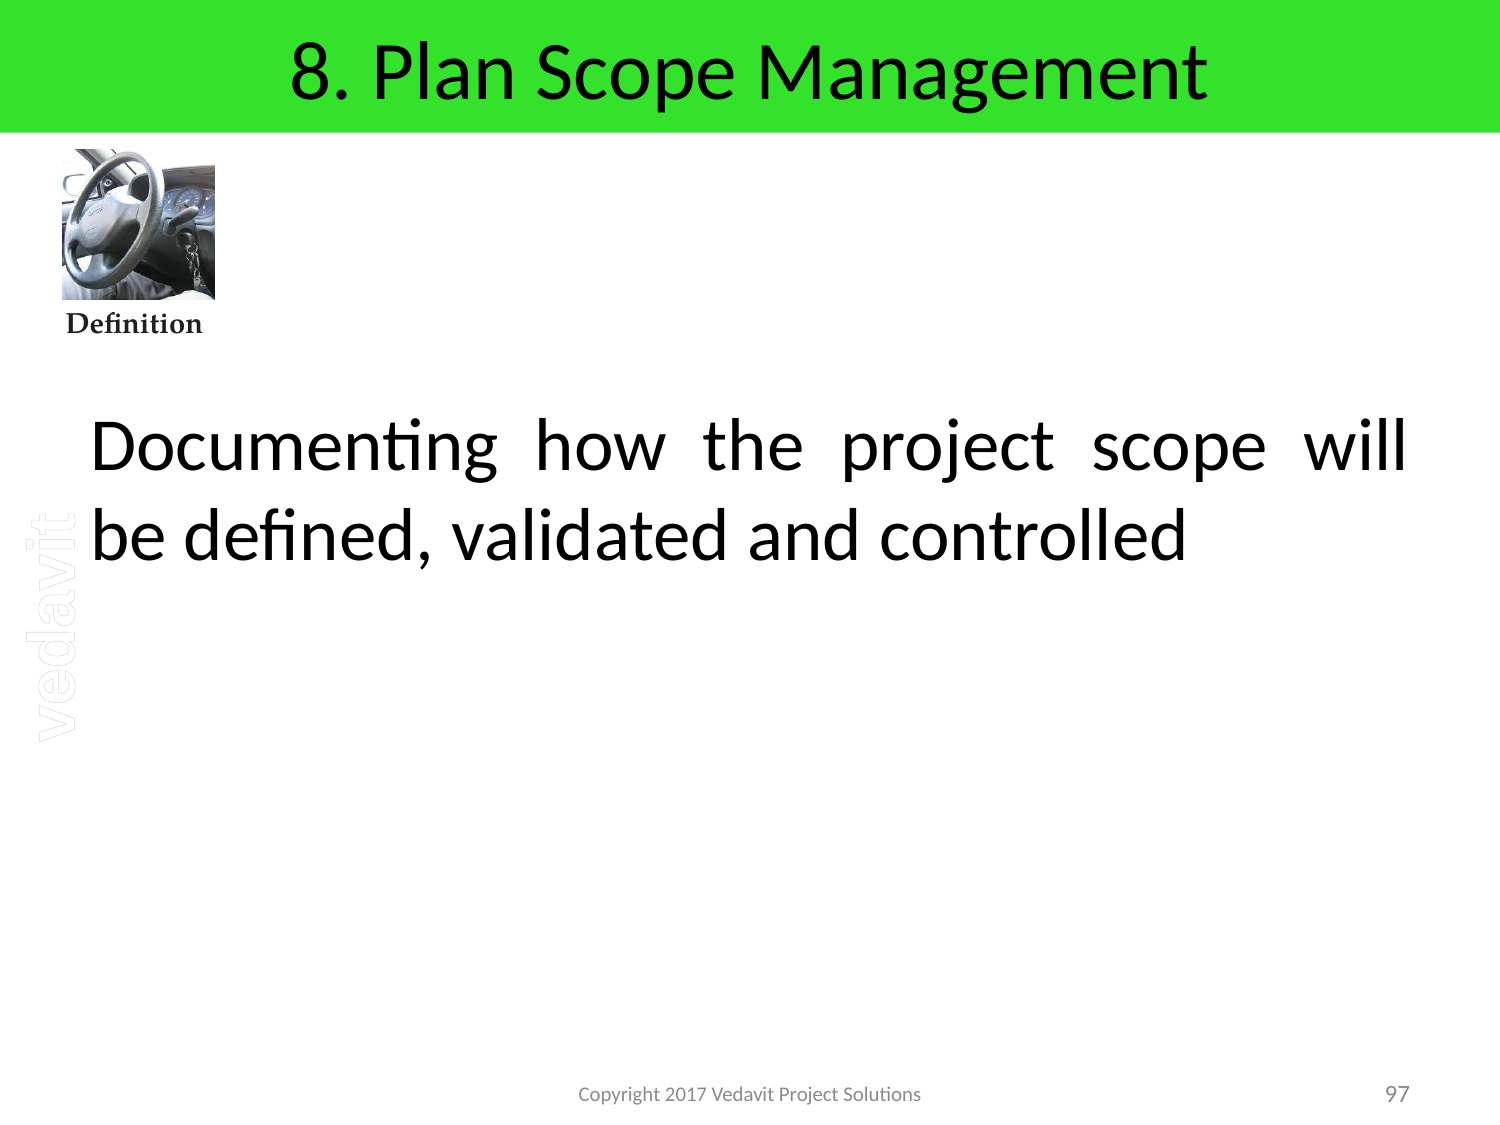

# 8. Plan Scope Management
Documenting how the project scope will be defined, validated and controlled
Copyright 2017 Vedavit Project Solutions
97